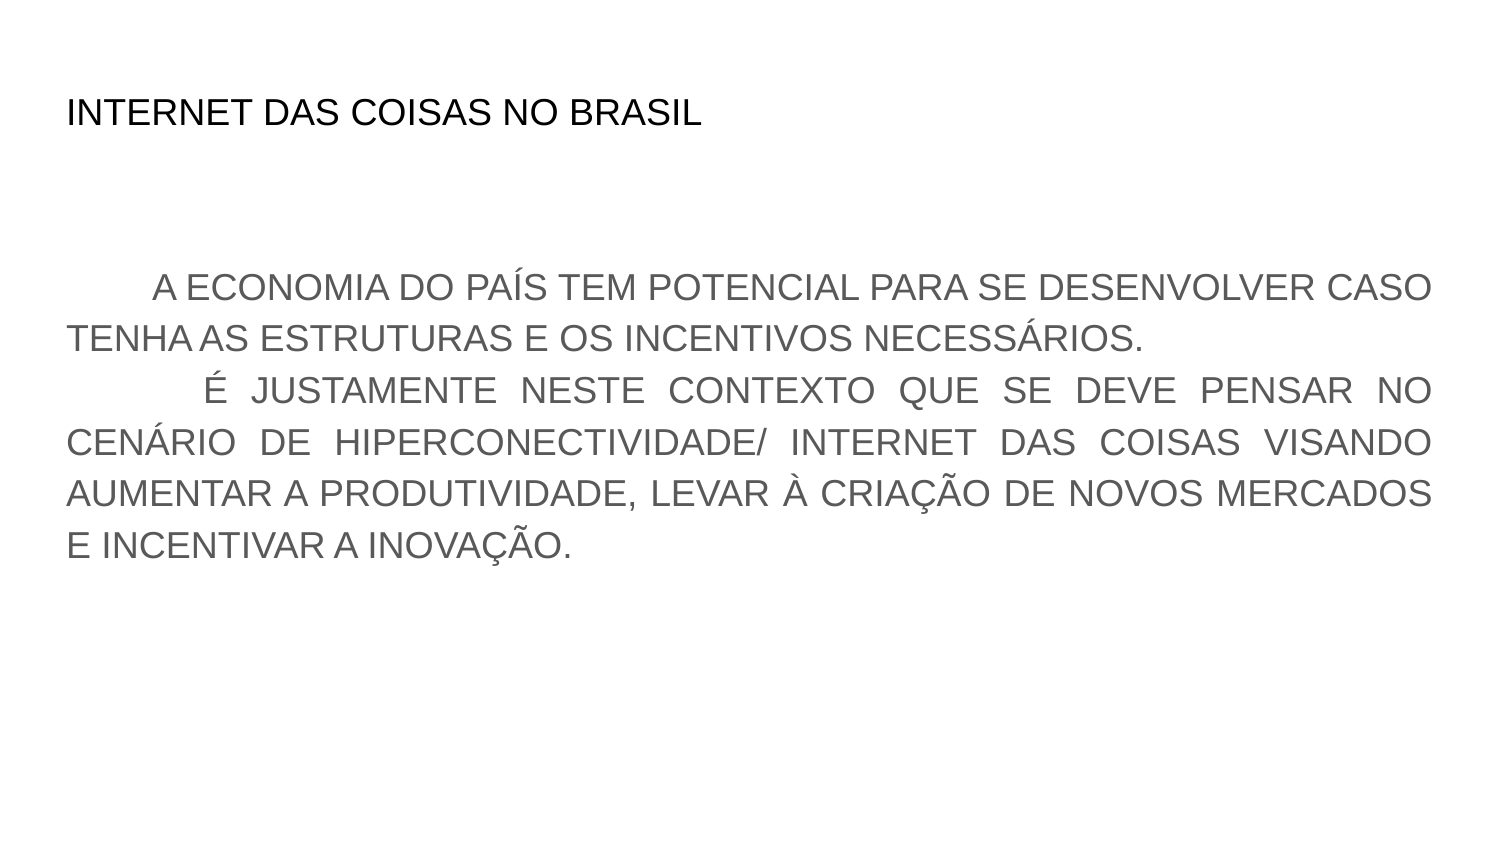

# INTERNET DAS COISAS NO BRASIL

        A ECONOMIA DO PAÍS TEM POTENCIAL PARA SE DESENVOLVER CASO TENHA AS ESTRUTURAS E OS INCENTIVOS NECESSÁRIOS.
      É JUSTAMENTE NESTE CONTEXTO QUE SE DEVE PENSAR NO CENÁRIO DE HIPERCONECTIVIDADE/ INTERNET DAS COISAS VISANDO AUMENTAR A PRODUTIVIDADE, LEVAR À CRIAÇÃO DE NOVOS MERCADOS E INCENTIVAR A INOVAÇÃO.